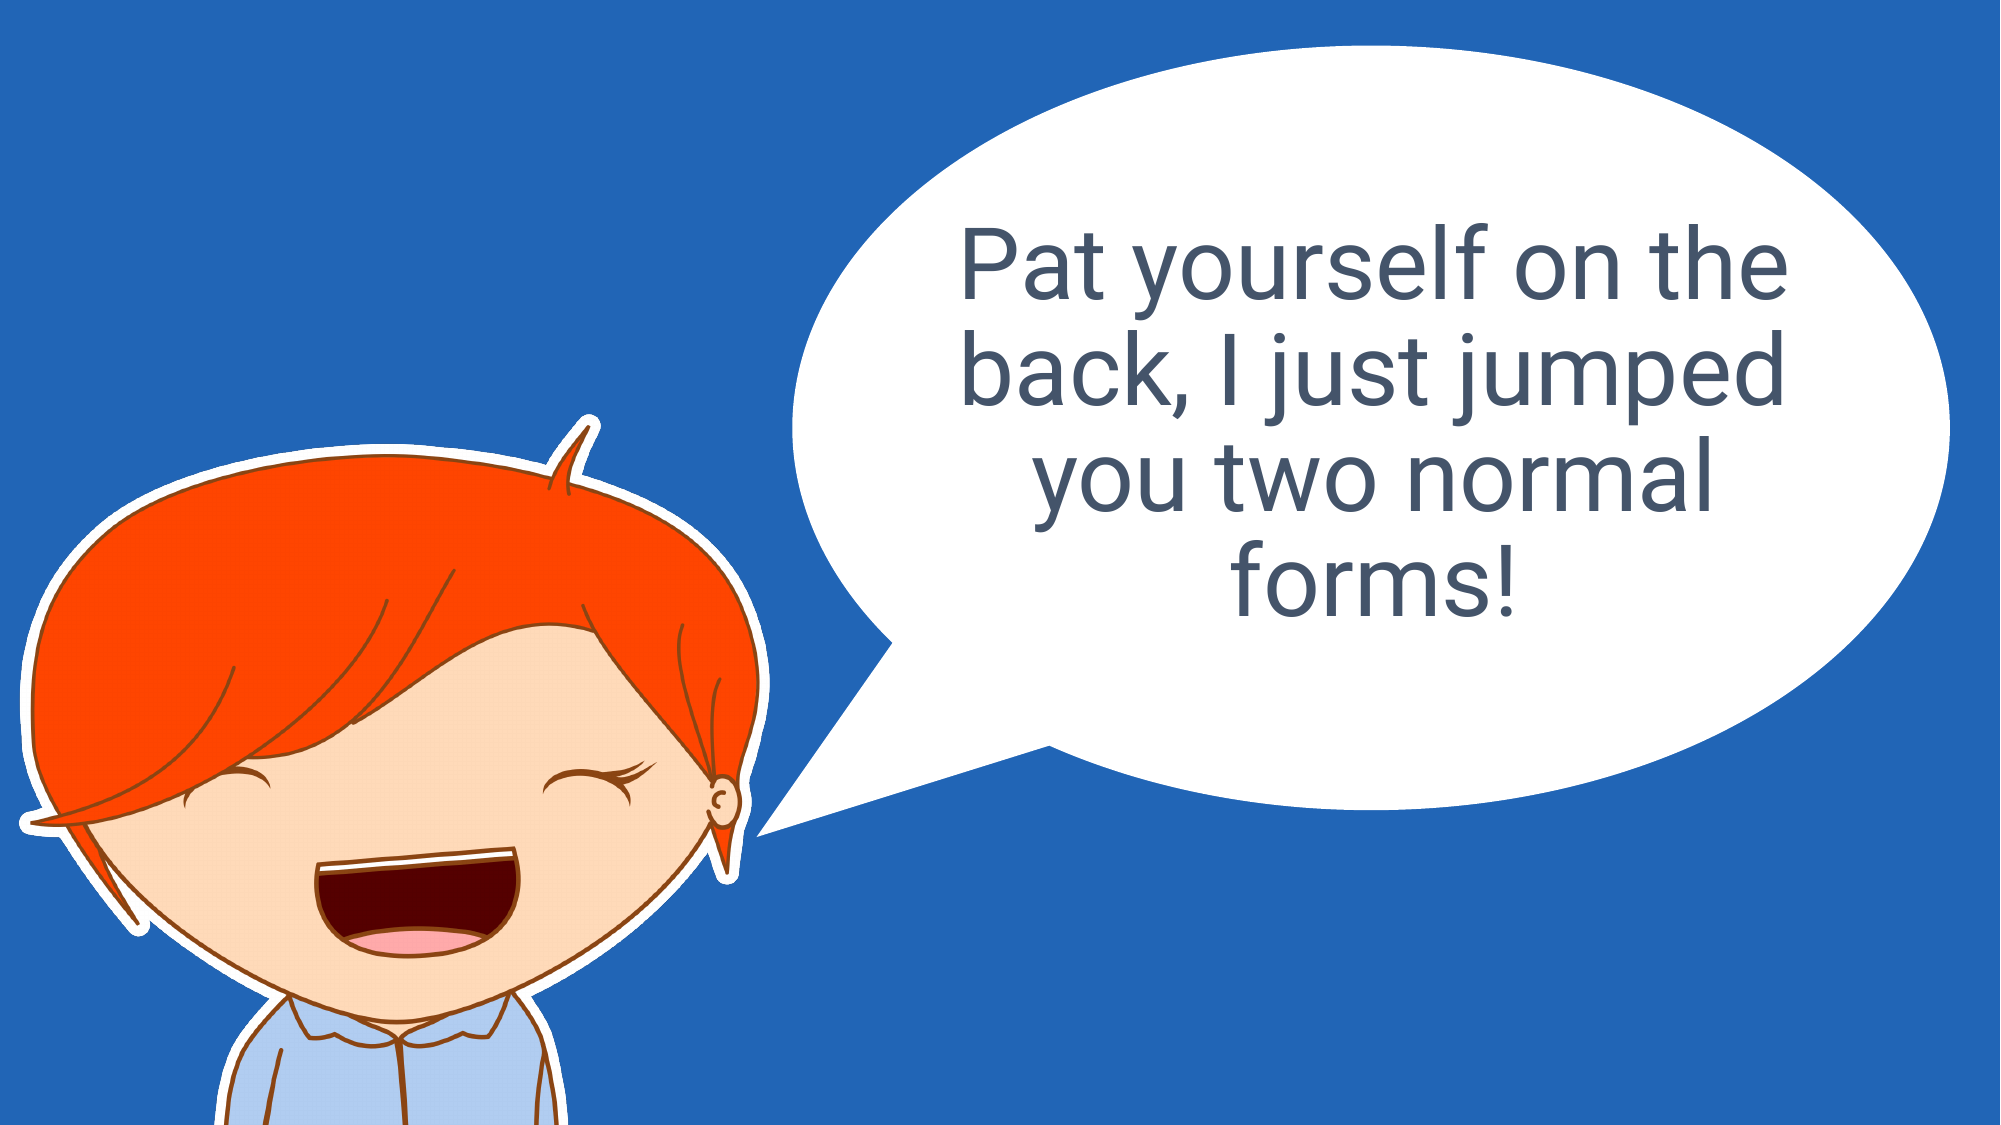

Pat yourself on the back, I just jumped you two normal forms!